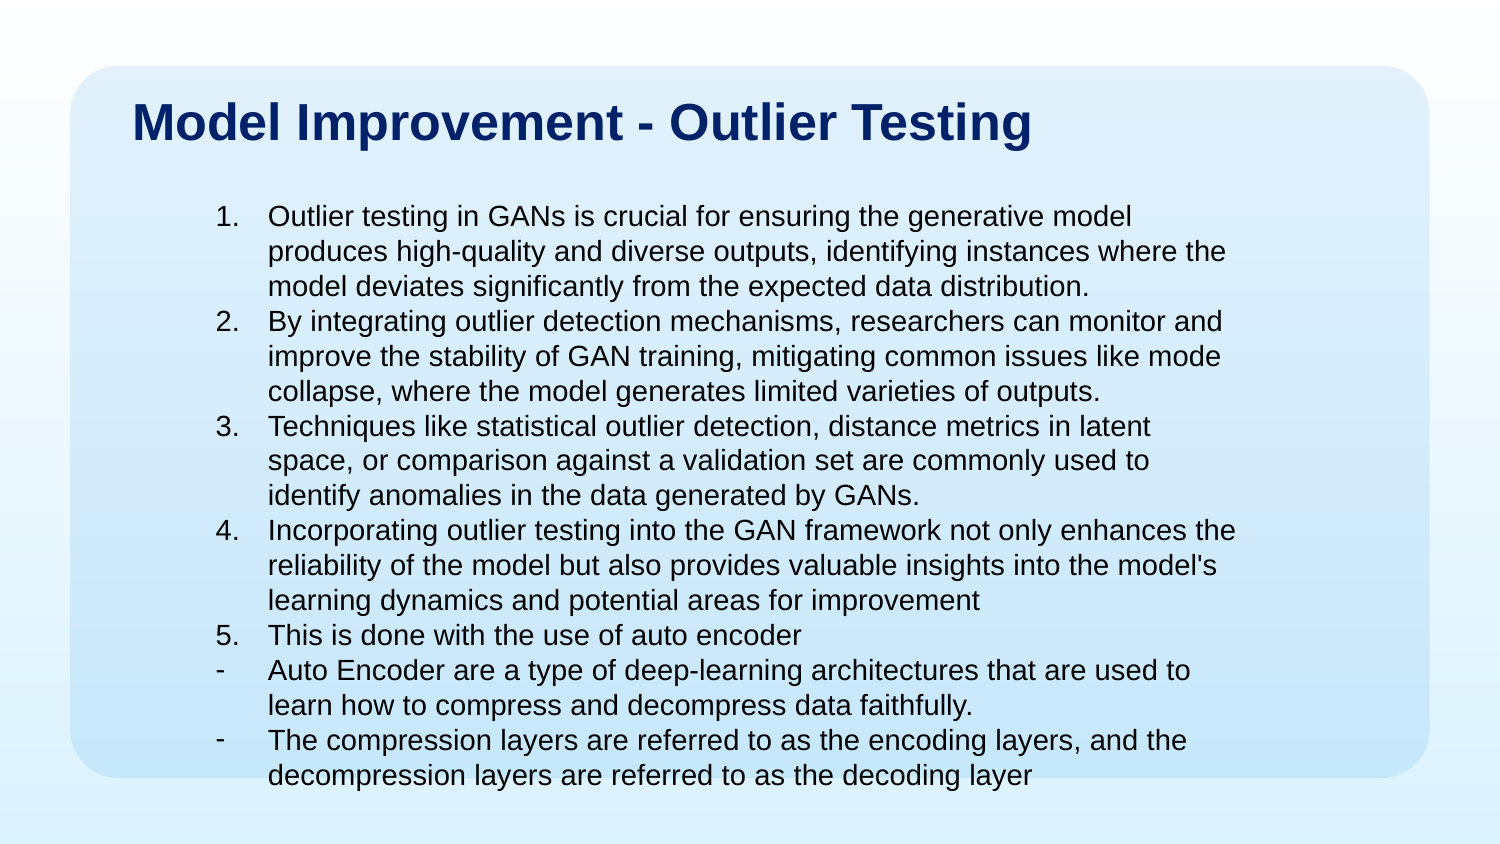

# Model Improvement - Outlier Testing
Outlier testing in GANs is crucial for ensuring the generative model produces high-quality and diverse outputs, identifying instances where the model deviates significantly from the expected data distribution.
By integrating outlier detection mechanisms, researchers can monitor and improve the stability of GAN training, mitigating common issues like mode collapse, where the model generates limited varieties of outputs.
Techniques like statistical outlier detection, distance metrics in latent space, or comparison against a validation set are commonly used to identify anomalies in the data generated by GANs.
Incorporating outlier testing into the GAN framework not only enhances the reliability of the model but also provides valuable insights into the model's learning dynamics and potential areas for improvement
This is done with the use of auto encoder
Auto Encoder are a type of deep-learning architectures that are used to learn how to compress and decompress data faithfully.
The compression layers are referred to as the encoding layers, and the decompression layers are referred to as the decoding layer